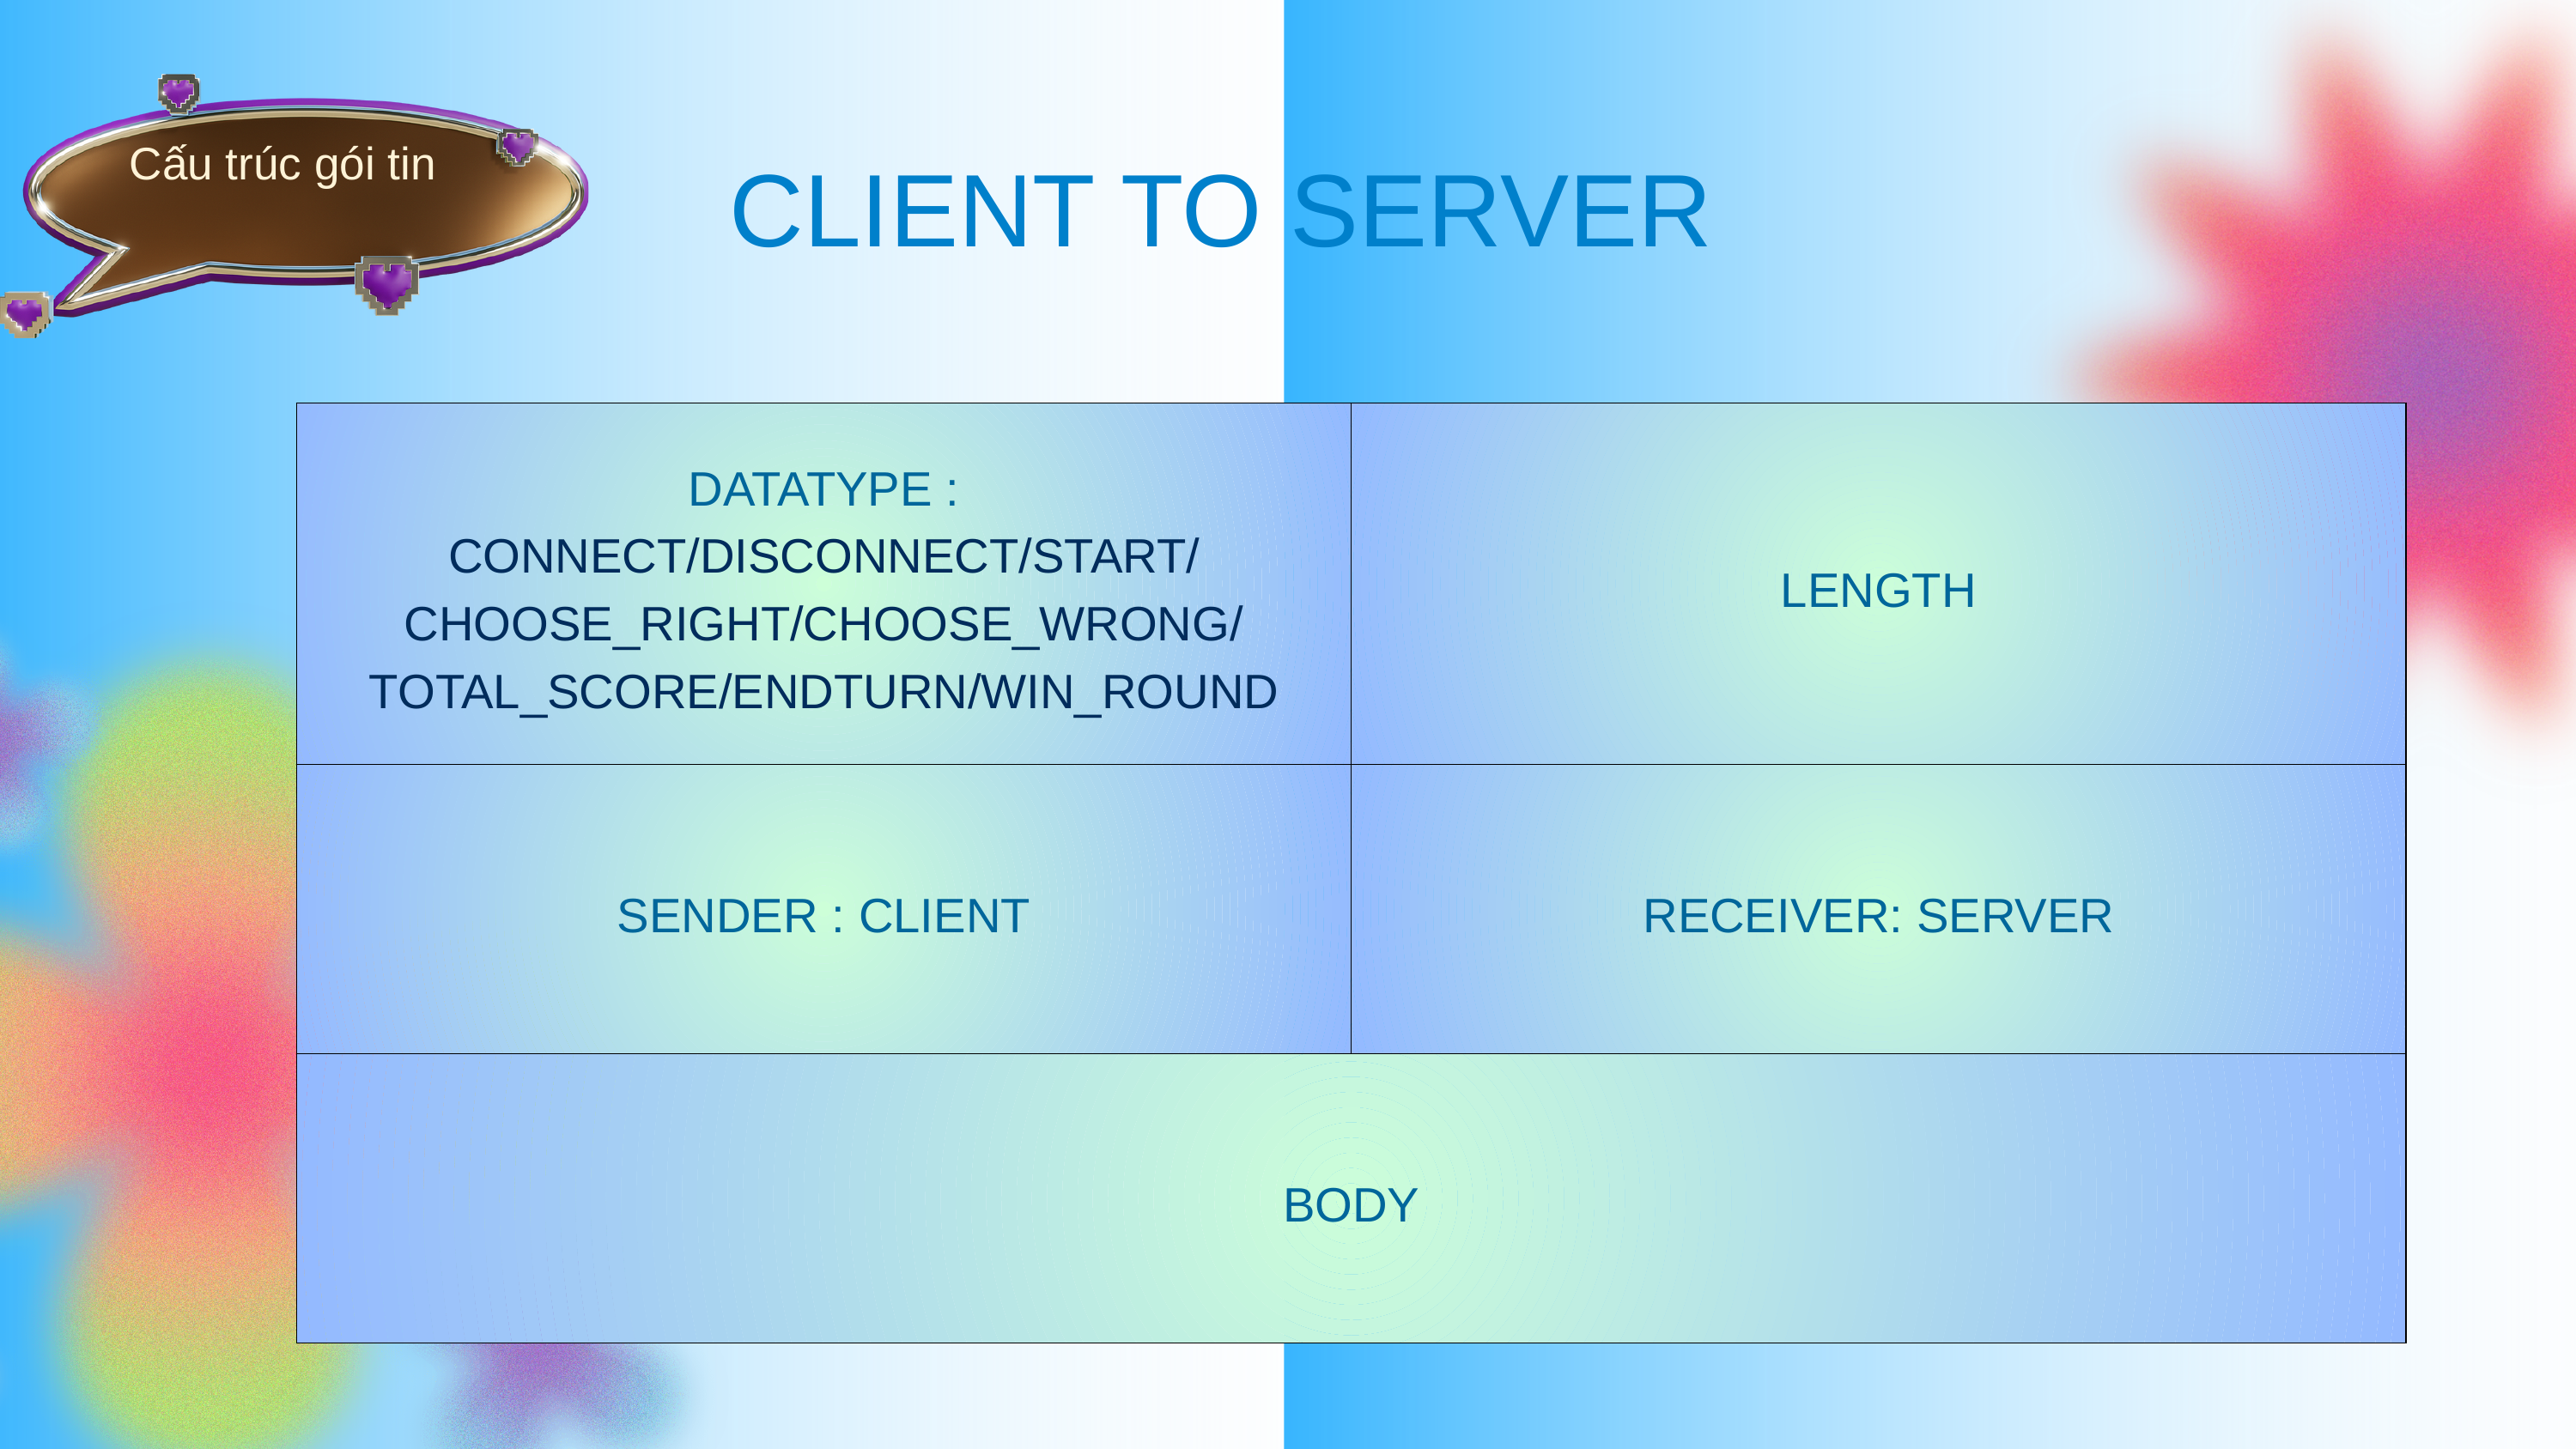

Cấu trúc gói tin
CLIENT TO SERVER
| DATATYPE : CONNECT/DISCONNECT/START/ CHOOSE\_RIGHT/CHOOSE\_WRONG/ TOTAL\_SCORE/ENDTURN/WIN\_ROUND | LENGTH |
| --- | --- |
| SENDER : CLIENT | RECEIVER: SERVER |
| BODY | BODY |